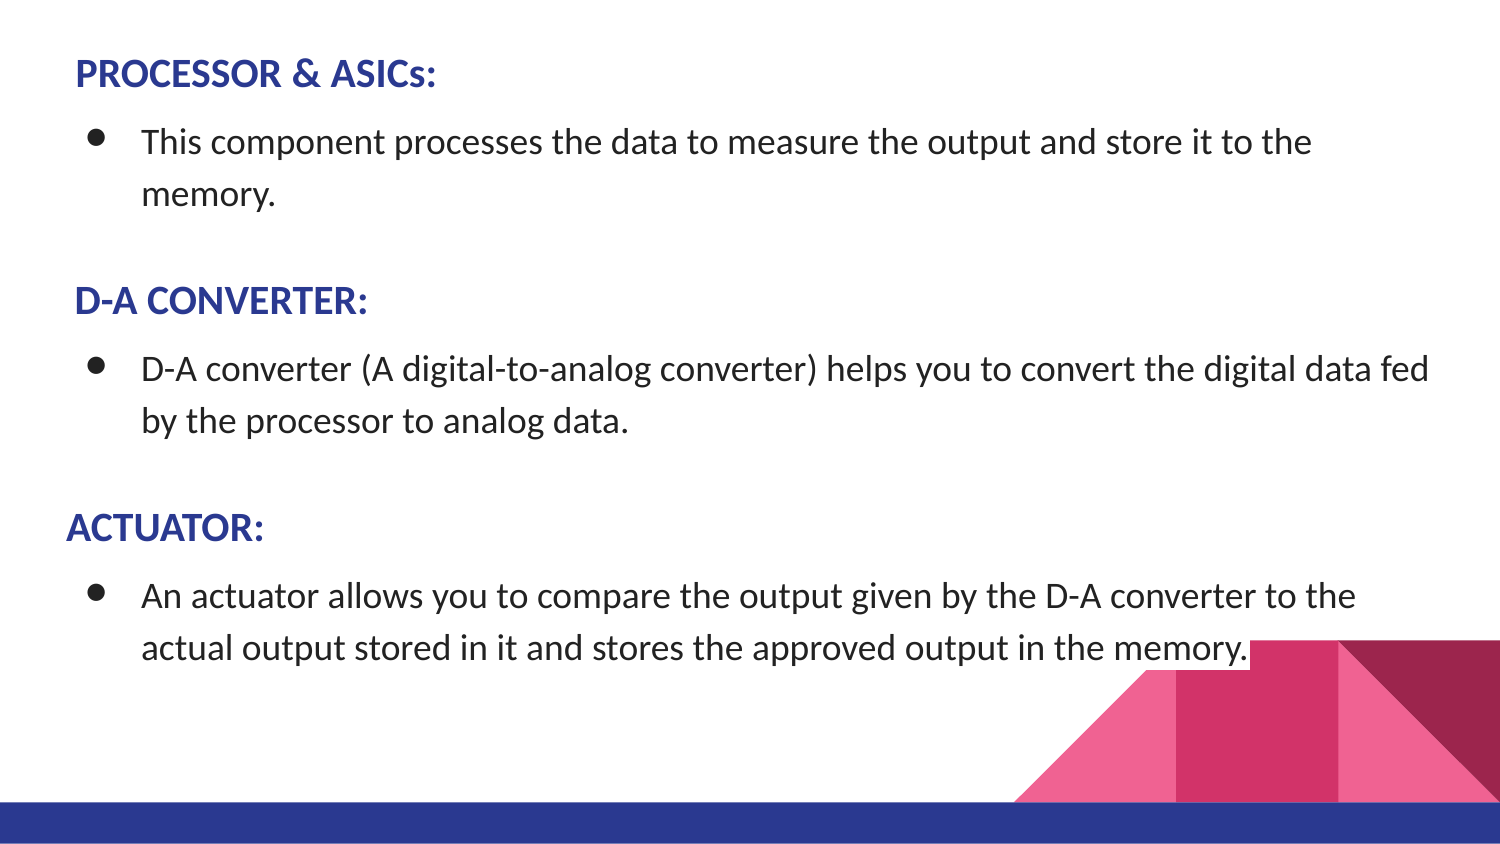

PROCESSOR & ASICs:
This component processes the data to measure the output and store it to the memory.

 D-A CONVERTER:
D-A converter (A digital-to-analog converter) helps you to convert the digital data fed by the processor to analog data.

ACTUATOR:
An actuator allows you to compare the output given by the D-A converter to the actual output stored in it and stores the approved output in the memory.